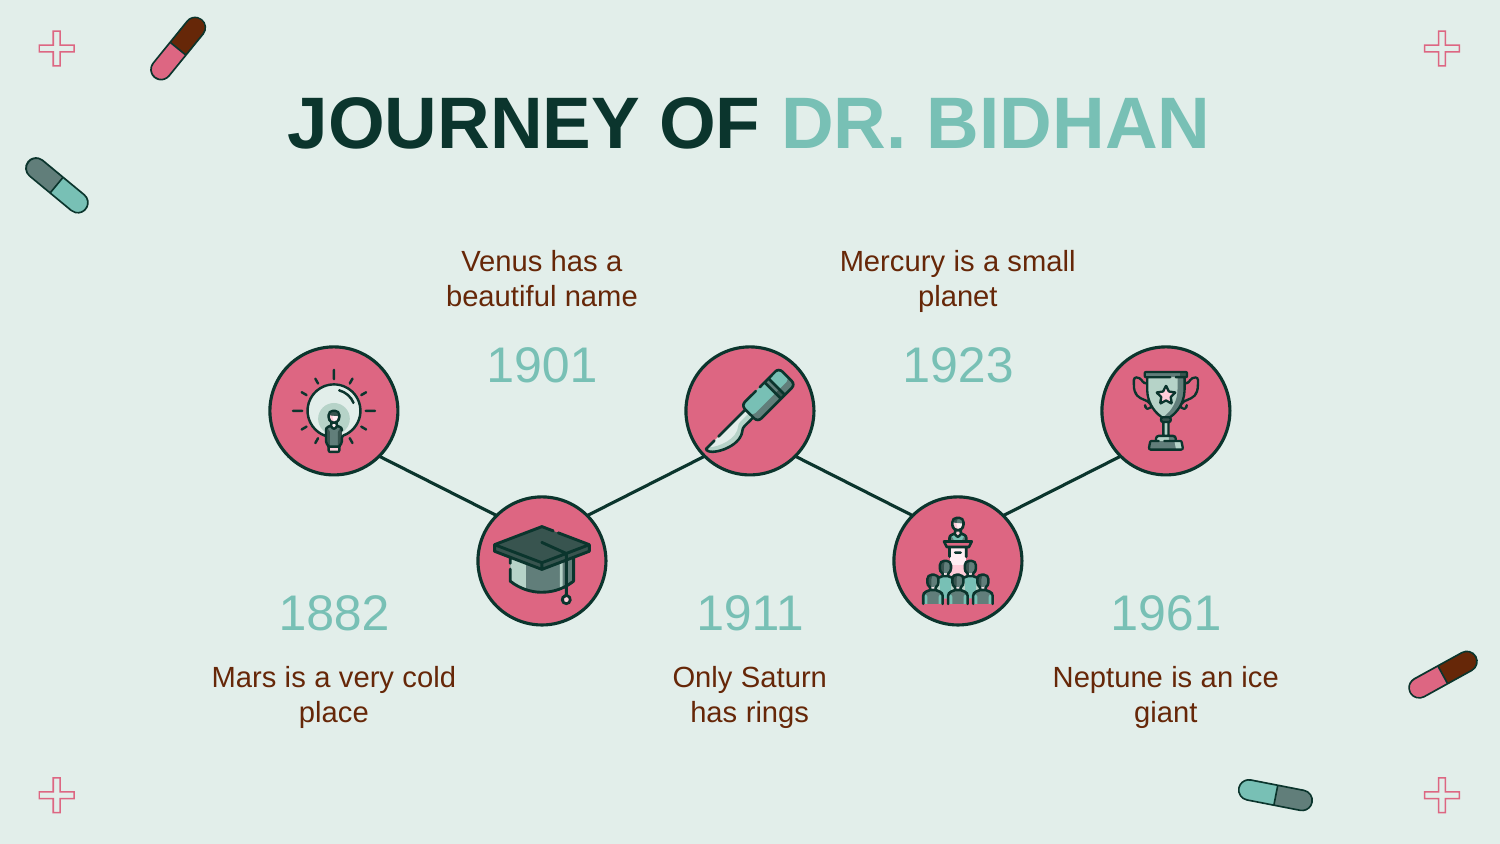

# JOURNEY OF DR. BIDHAN
Venus has a beautiful name
Mercury is a small planet
1901
1923

1882
1911
1961
Mars is a very cold place
Only Saturn
has rings
Neptune is an ice giant